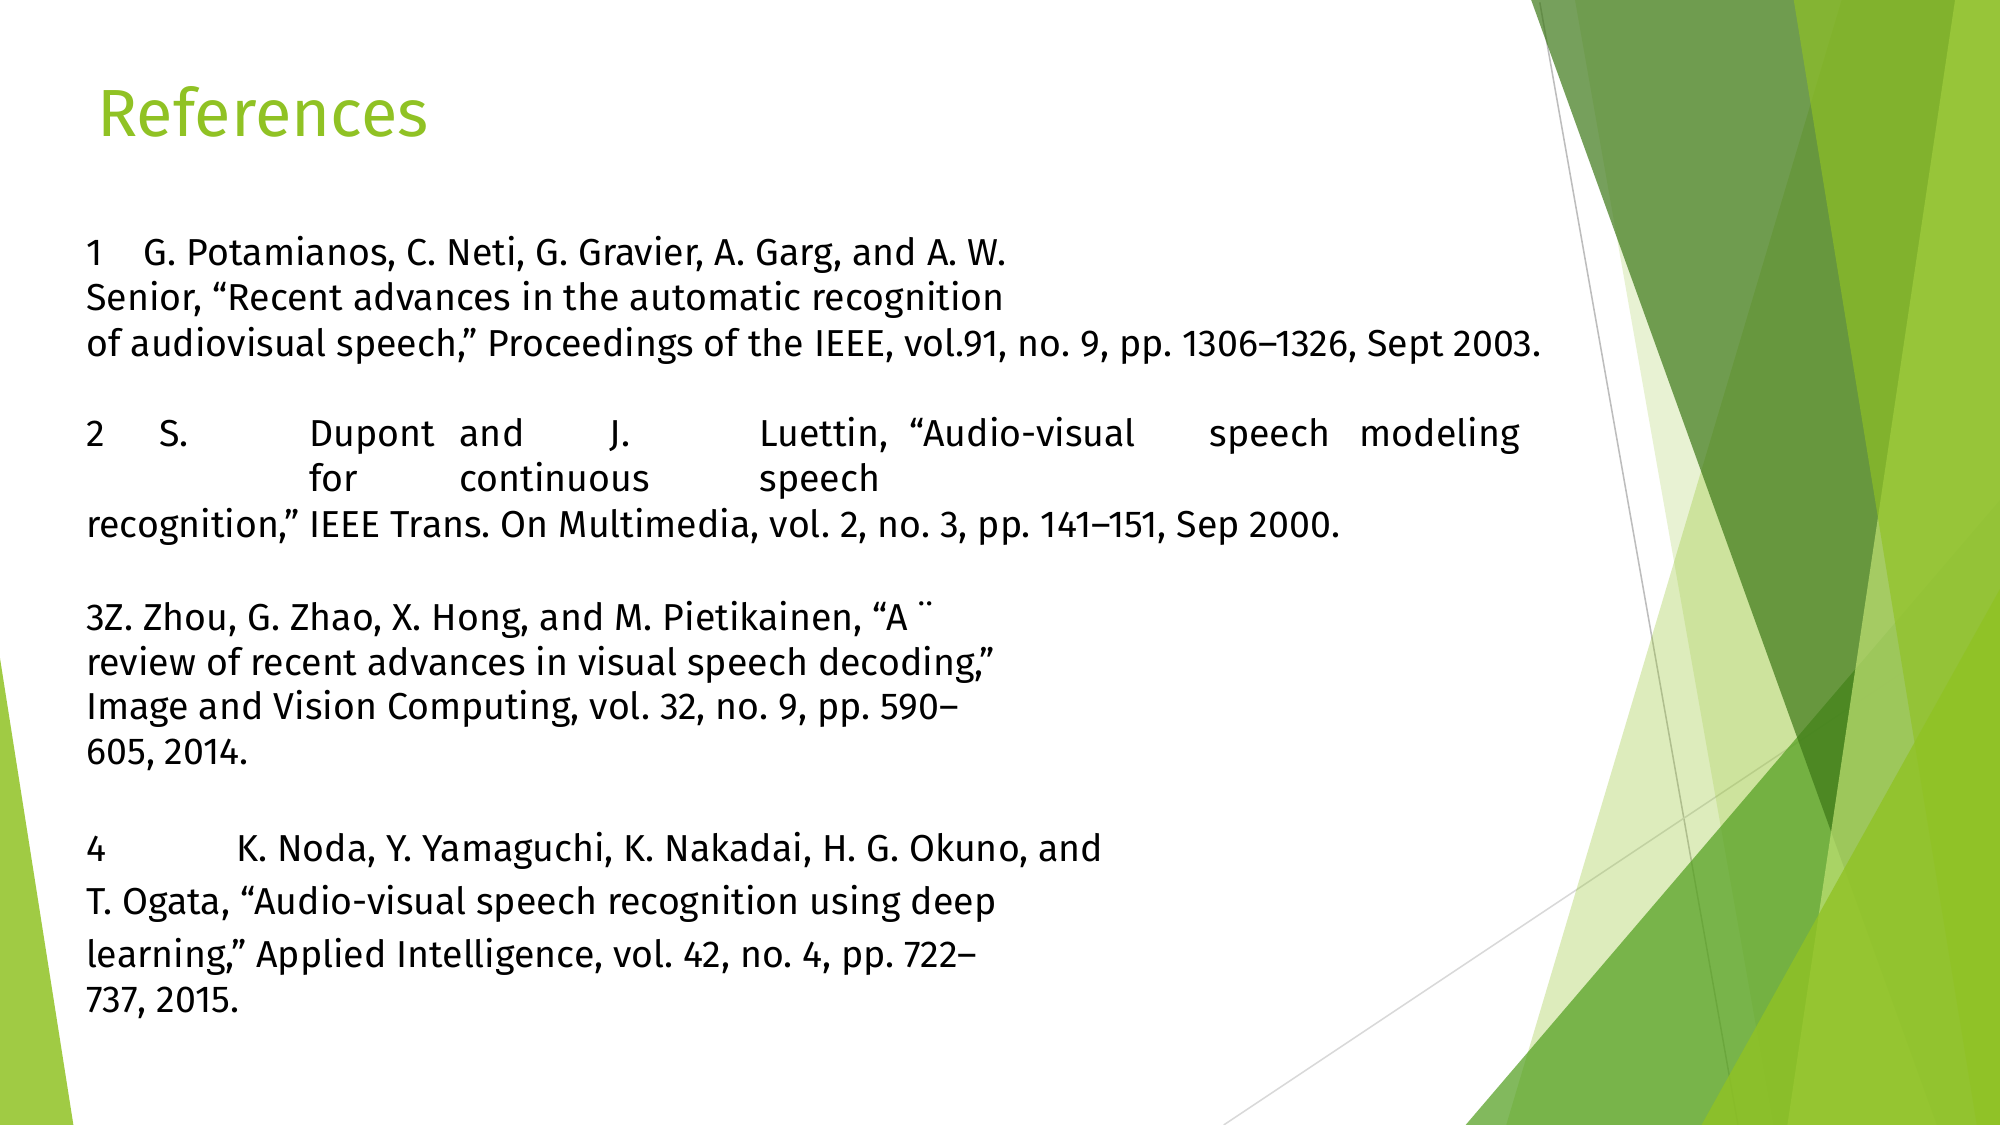

# References
G. Potamianos, C. Neti, G. Gravier, A. Garg, and A. W.
Senior, “Recent advances in the automatic recognition
of audiovisual speech,” Proceedings of the IEEE, vol.91, no. 9, pp. 1306–1326, Sept 2003.

S.	Dupont	and	J.	Luettin,	“Audio-visual	speech	modeling	for	continuous	speech
recognition,” IEEE Trans. On Multimedia, vol. 2, no. 3, pp. 141–151, Sep 2000.

3Z. Zhou, G. Zhao, X. Hong, and M. Pietikainen, “A ¨ review of recent advances in visual speech decoding,” Image and Vision Computing, vol. 32, no. 9, pp. 590– 605, 2014.

4	K. Noda, Y. Yamaguchi, K. Nakadai, H. G. Okuno, and
T. Ogata, “Audio-visual speech recognition using deep
learning,” Applied Intelligence, vol. 42, no. 4, pp. 722–
737, 2015.